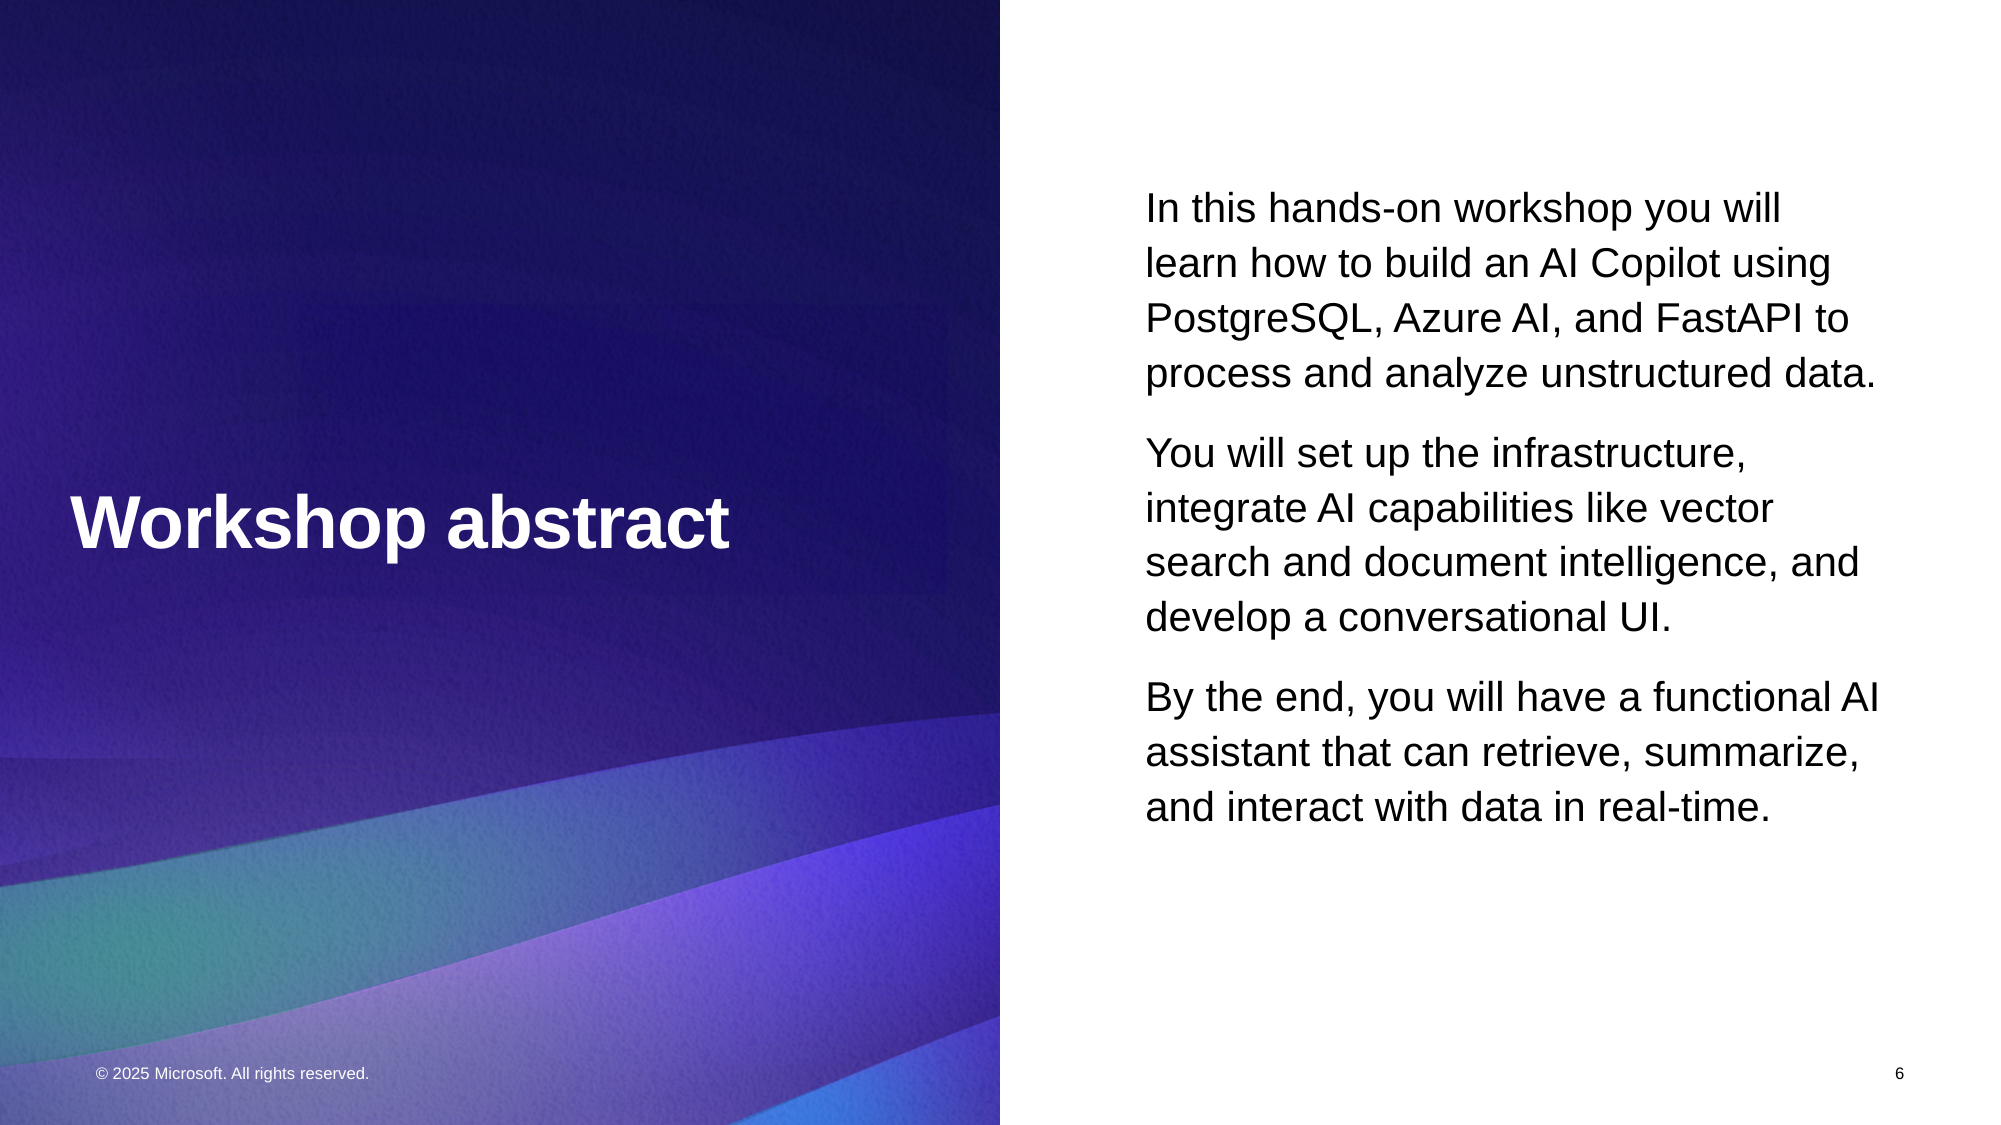

In this hands-on workshop you will learn how to build an AI Copilot using PostgreSQL, Azure AI, and FastAPI to process and analyze unstructured data.
You will set up the infrastructure, integrate AI capabilities like vector search and document intelligence, and develop a conversational UI.
By the end, you will have a functional AI assistant that can retrieve, summarize, and interact with data in real-time.
Workshop abstract
© 2025 Microsoft. All rights reserved.
6